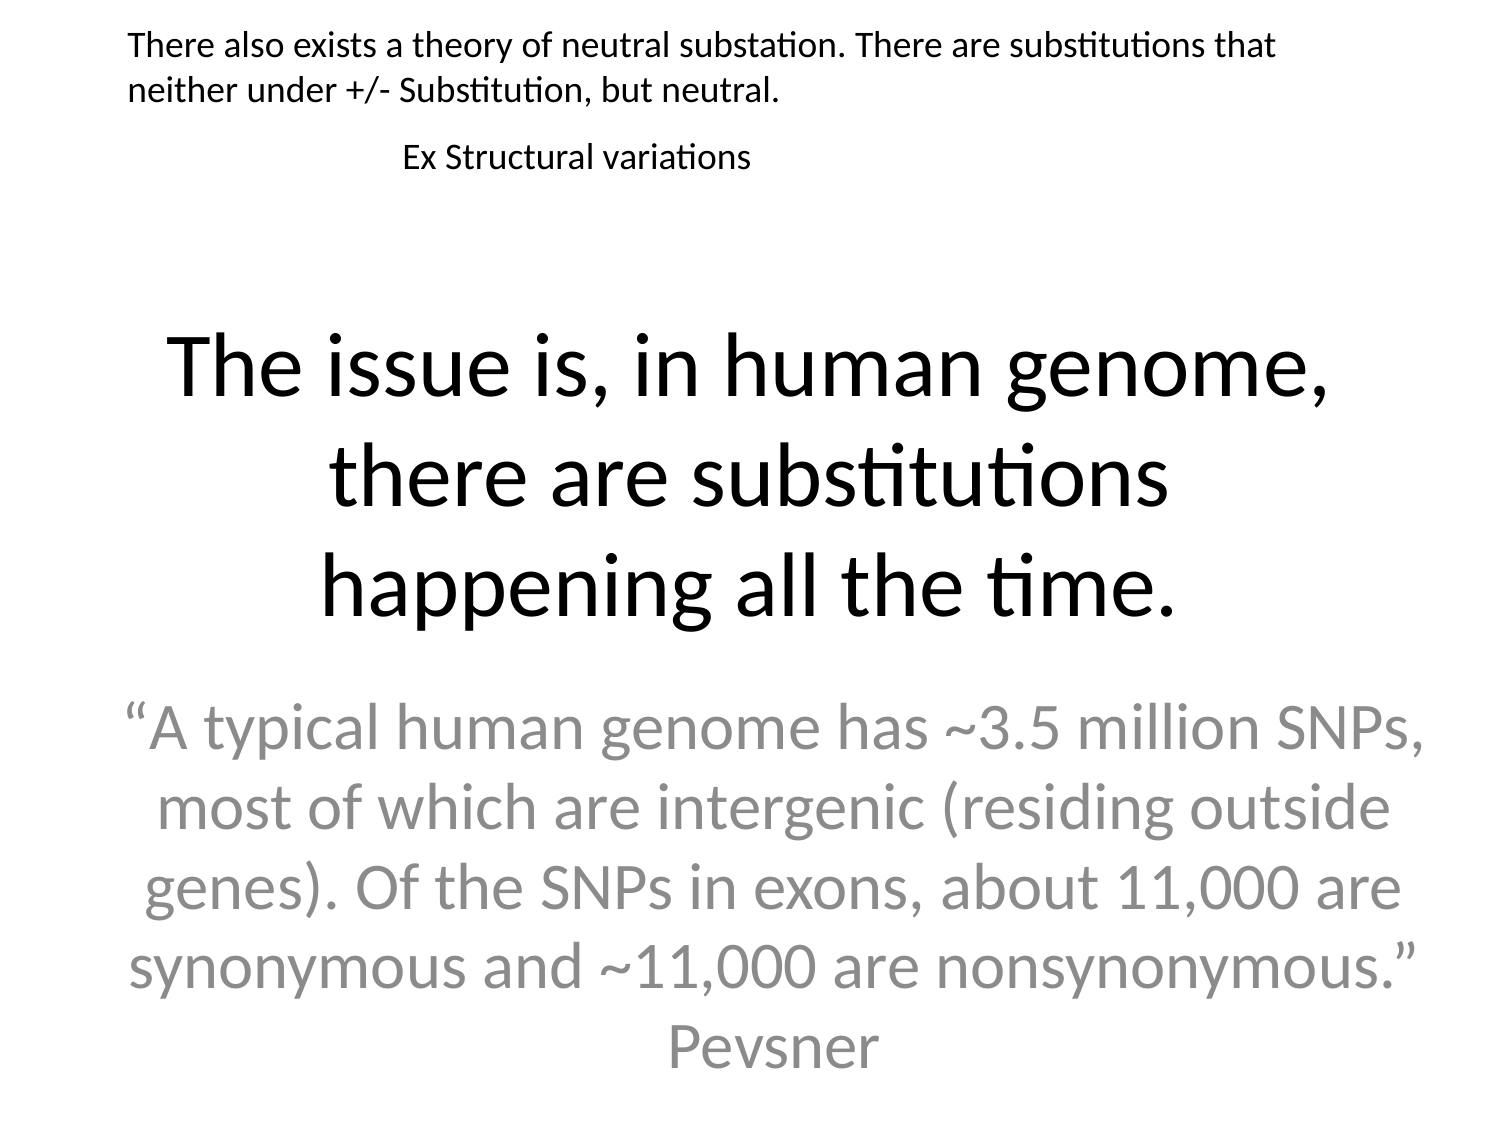

There also exists a theory of neutral substation. There are substitutions that neither under +/- Substitution, but neutral.
Ex Structural variations
# The issue is, in human genome, there are substitutions happening all the time.
“A typical human genome has ~3.5 million SNPs, most of which are intergenic (residing outside genes). Of the SNPs in exons, about 11,000 are synonymous and ~11,000 are nonsynonymous.” Pevsner